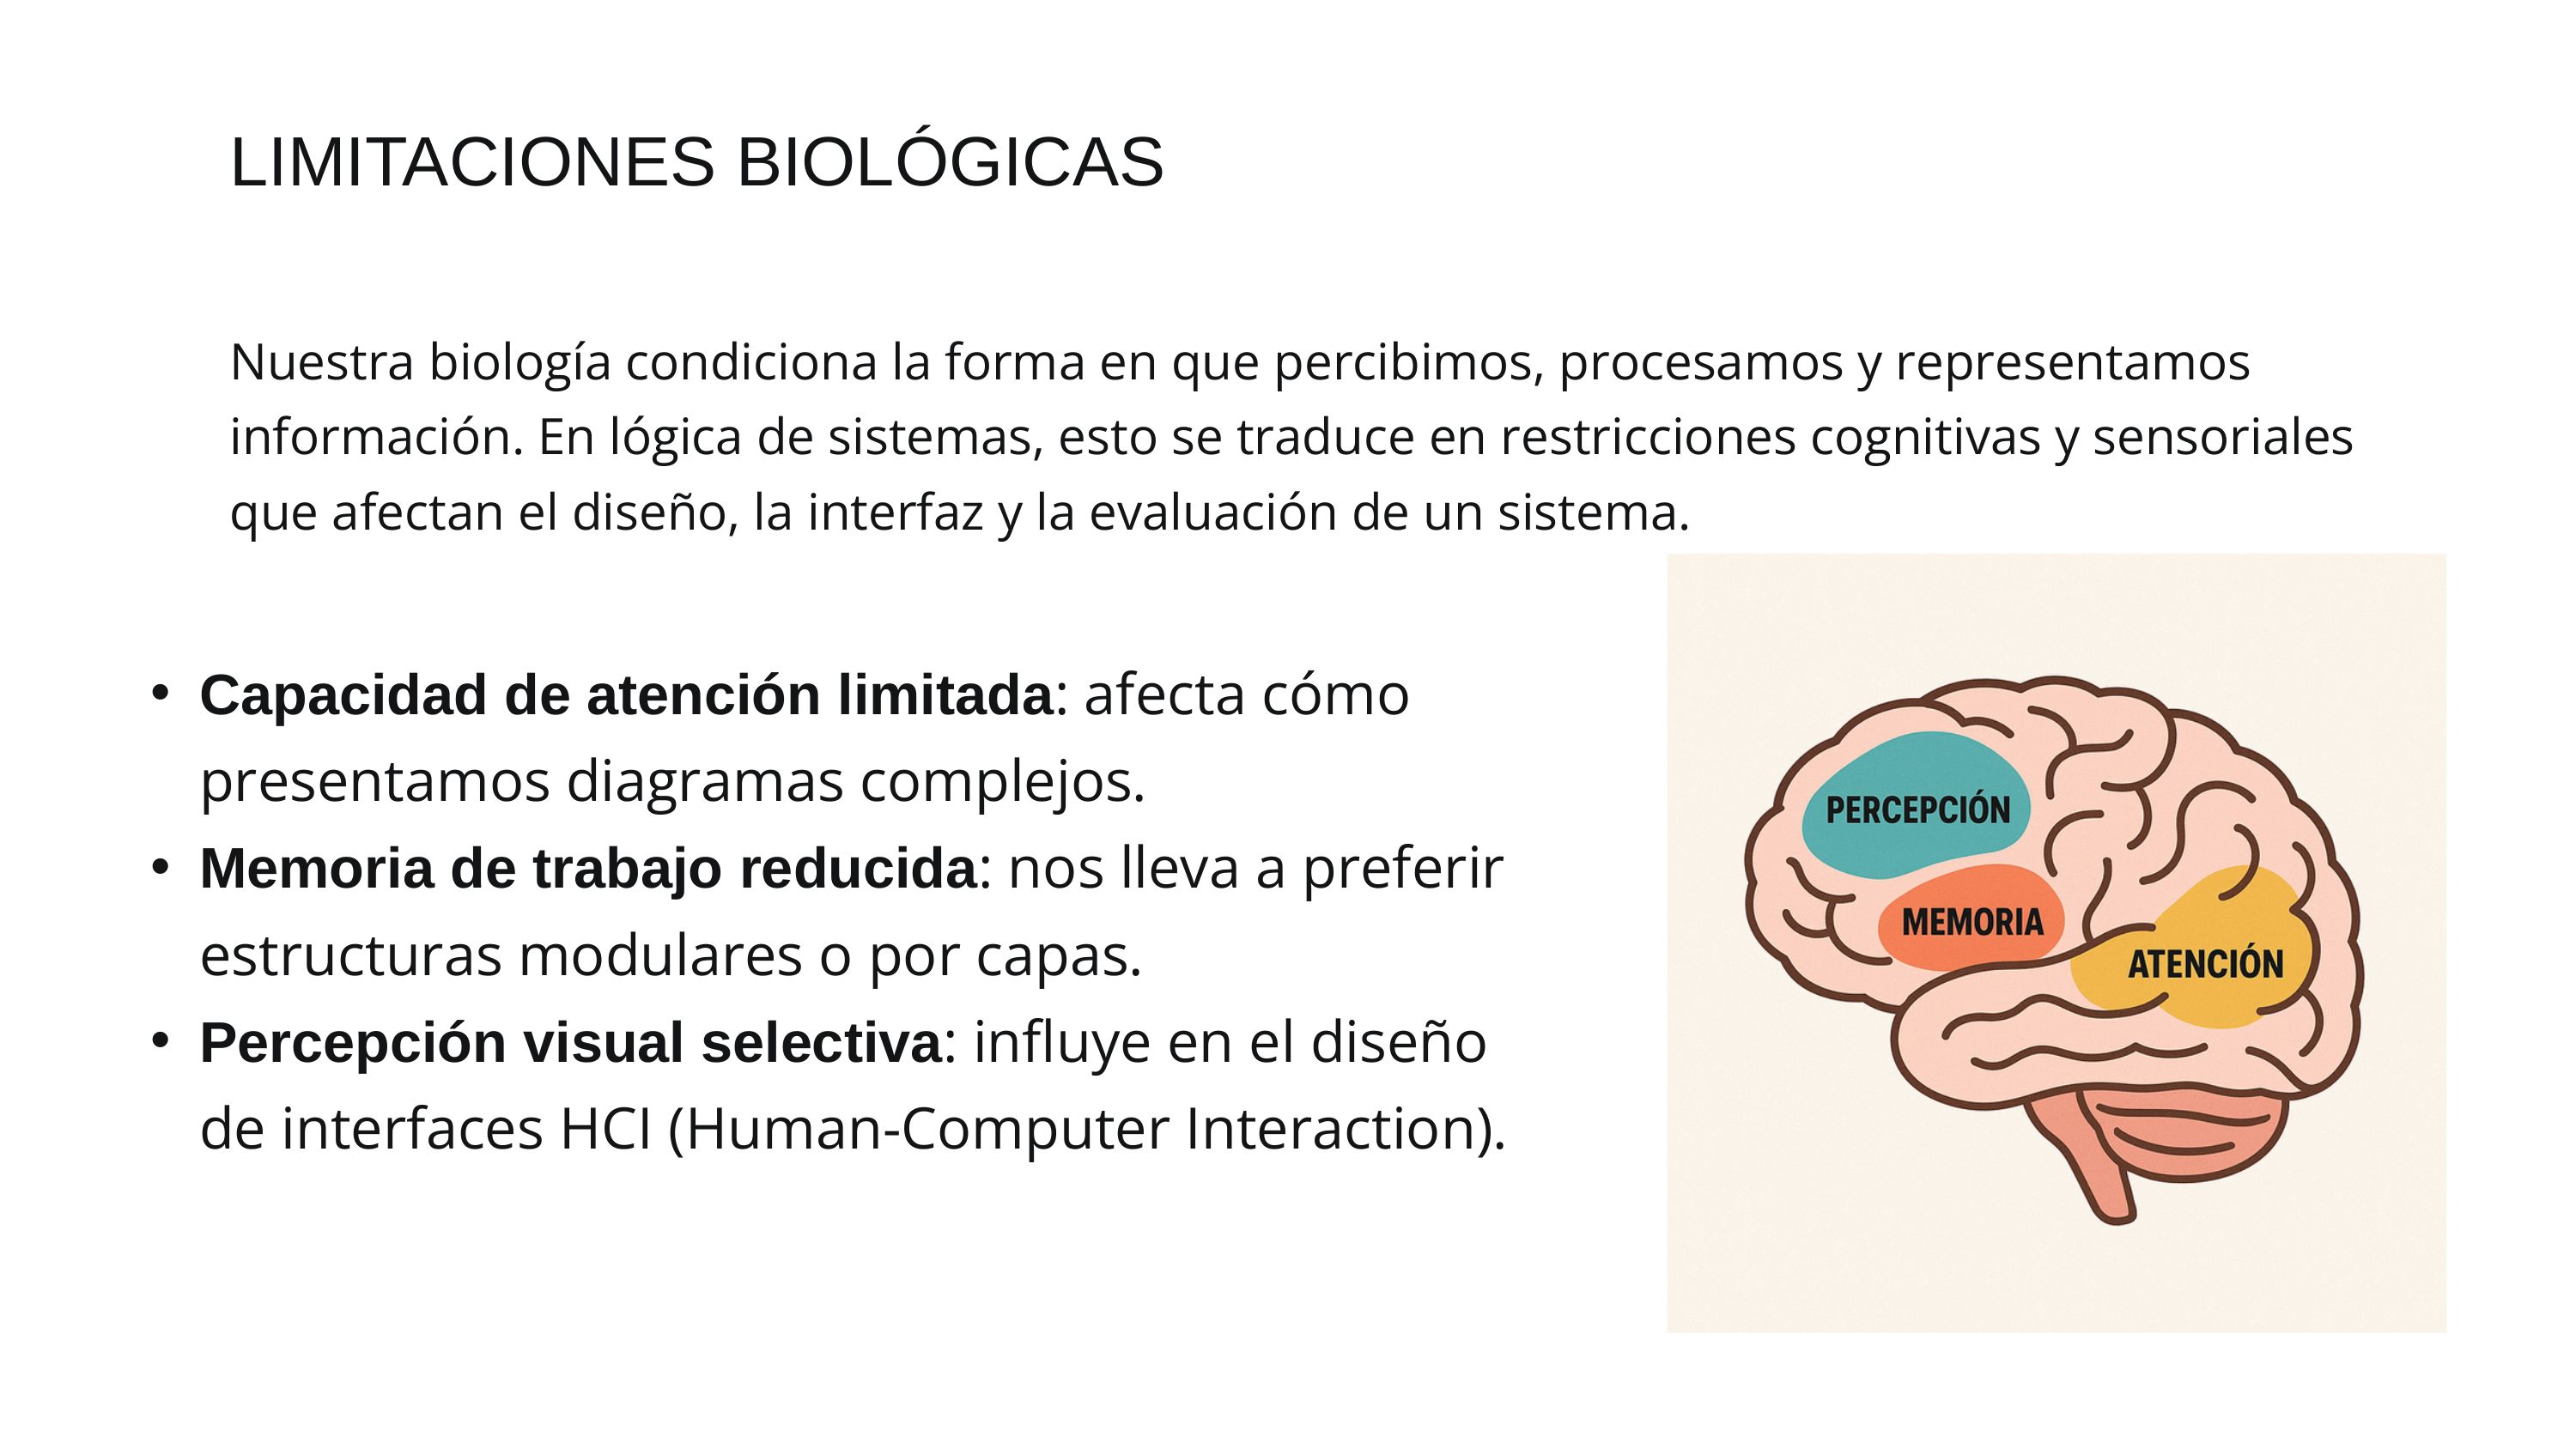

LIMITACIONES BIOLÓGICAS

Nuestra biología condiciona la forma en que percibimos, procesamos y representamos información. En lógica de sistemas, esto se traduce en restricciones cognitivas y sensoriales que afectan el diseño, la interfaz y la evaluación de un sistema.

Capacidad de atención limitada: afecta cómo presentamos diagramas complejos.
Memoria de trabajo reducida: nos lleva a preferir estructuras modulares o por capas.
Percepción visual selectiva: influye en el diseño de interfaces HCI (Human-Computer Interaction).